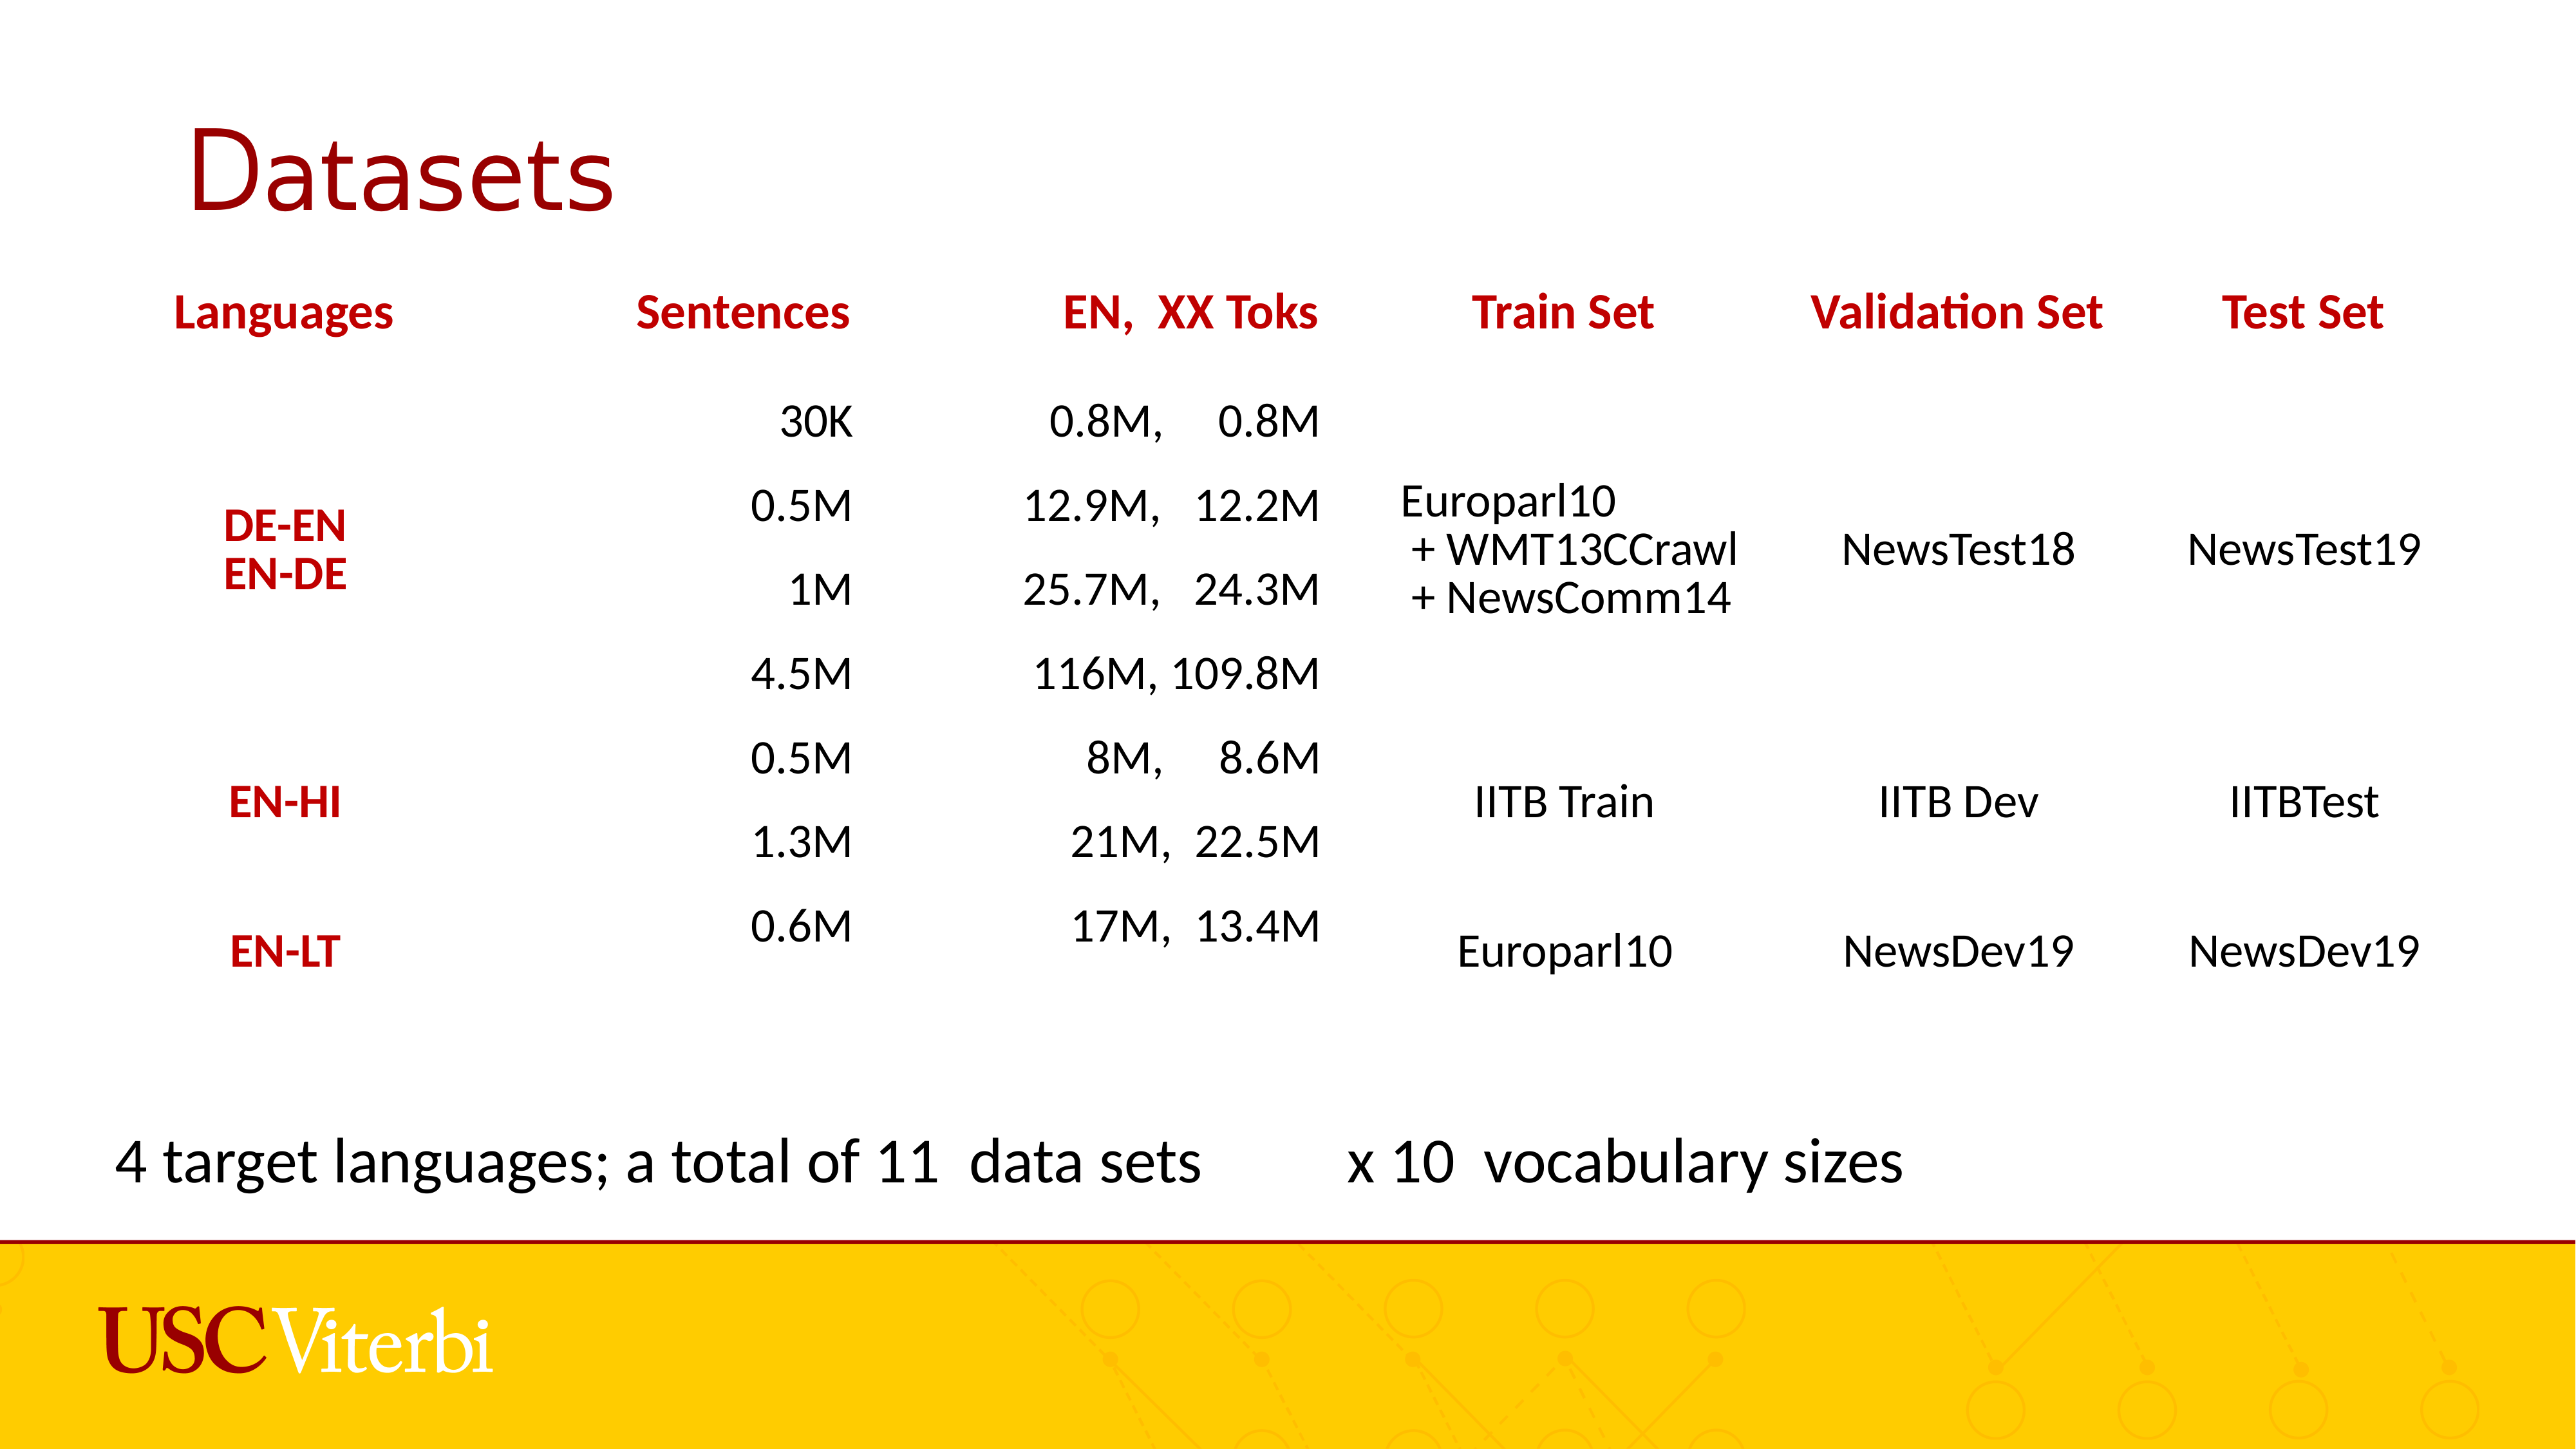

# Datasets
| Languages | Sentences | EN, XX Toks | Train Set | Validation Set | Test Set |
| --- | --- | --- | --- | --- | --- |
| DE-EN EN-DE | 30K | 0.8M, 0.8M | Europarl10 + WMT13CCrawl + NewsComm14 | NewsTest18 | NewsTest19 |
|  | 0.5M | 12.9M, 12.2M |  |  |  |
|  | 1M | 25.7M, 24.3M |  |  |  |
|  | 4.5M | 116M, 109.8M |  |  |  |
| EN-HI | 0.5M | 8M, 8.6M | IITB Train | IITB Dev | IITBTest |
|  | 1.3M | 21M, 22.5M |  |  |  |
| EN-LT | 0.6M | 17M, 13.4M | Europarl10 | NewsDev19 | NewsDev19 |
4 target languages; a total of 11  data sets          x 10  vocabulary sizes